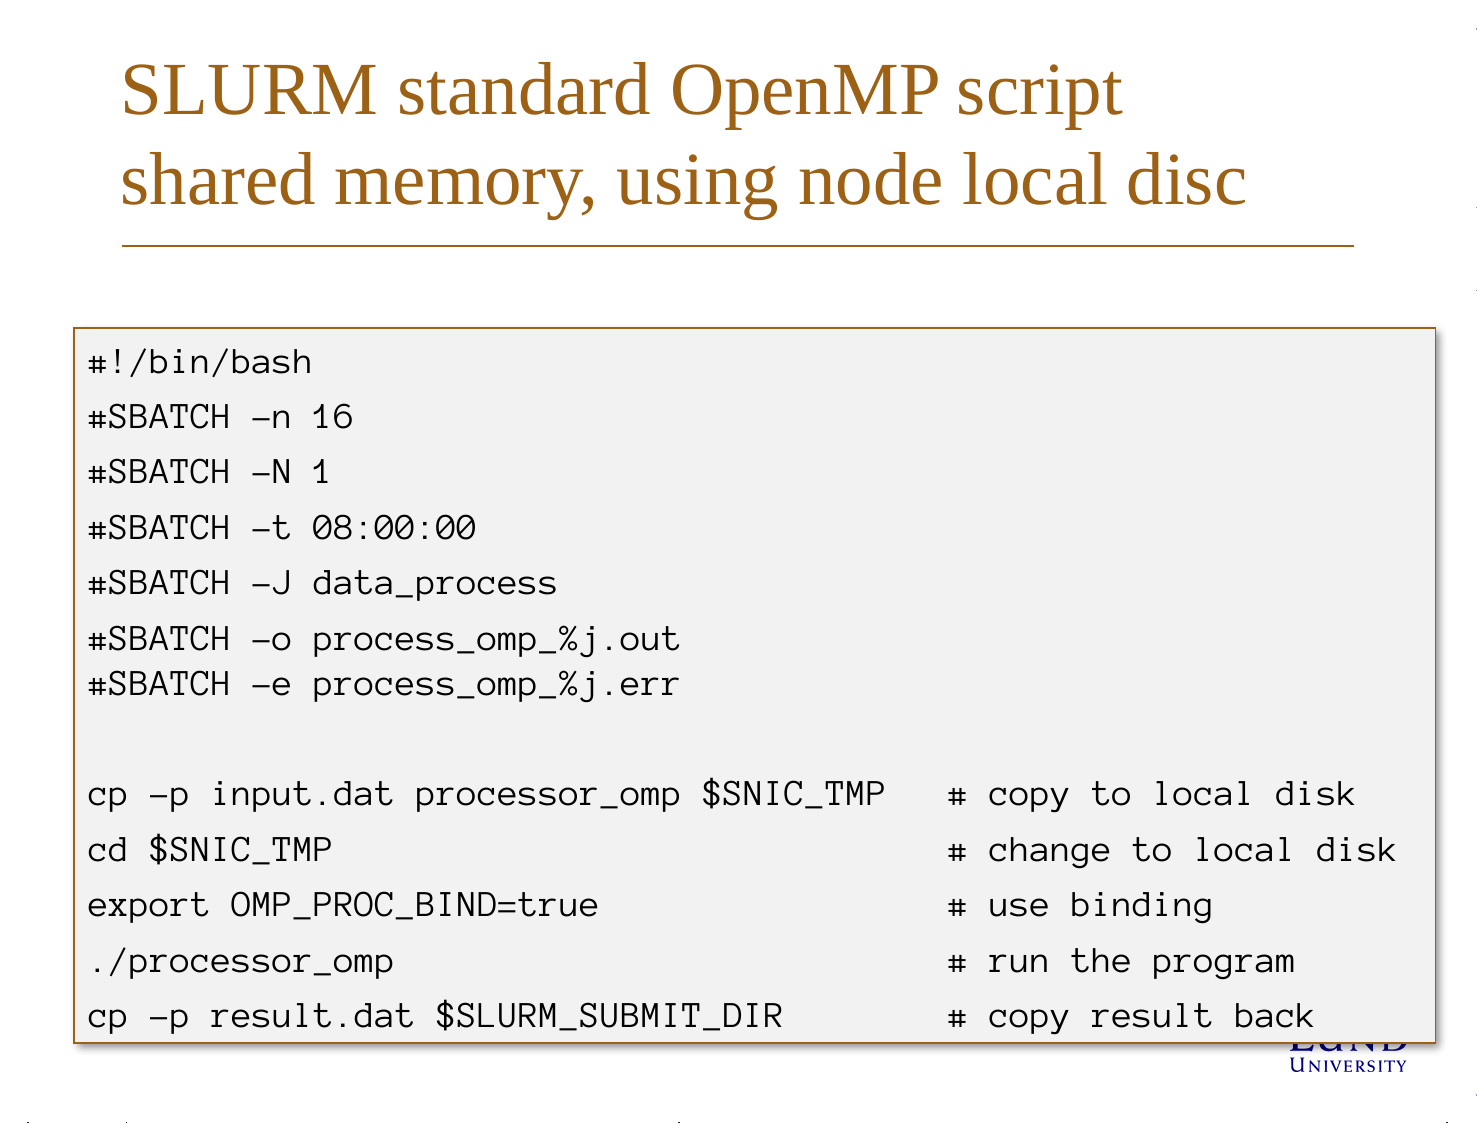

# SLURM standard OpenMP script shared memory, using node local disc
#!/bin/bash
#SBATCH -n 16
#SBATCH -N 1
#SBATCH -t 08:00:00
#SBATCH -J data_process
#SBATCH -o process_omp_%j.out
#SBATCH -e process_omp_%j.err

cp -p input.dat processor_omp $SNIC_TMP   # copy to local disk
cd $SNIC_TMP                              # change to local disk
export OMP_PROC_BIND=true                 # use binding
./processor_omp                           # run the program
cp -p result.dat $SLURM_SUBMIT_DIR        # copy result back